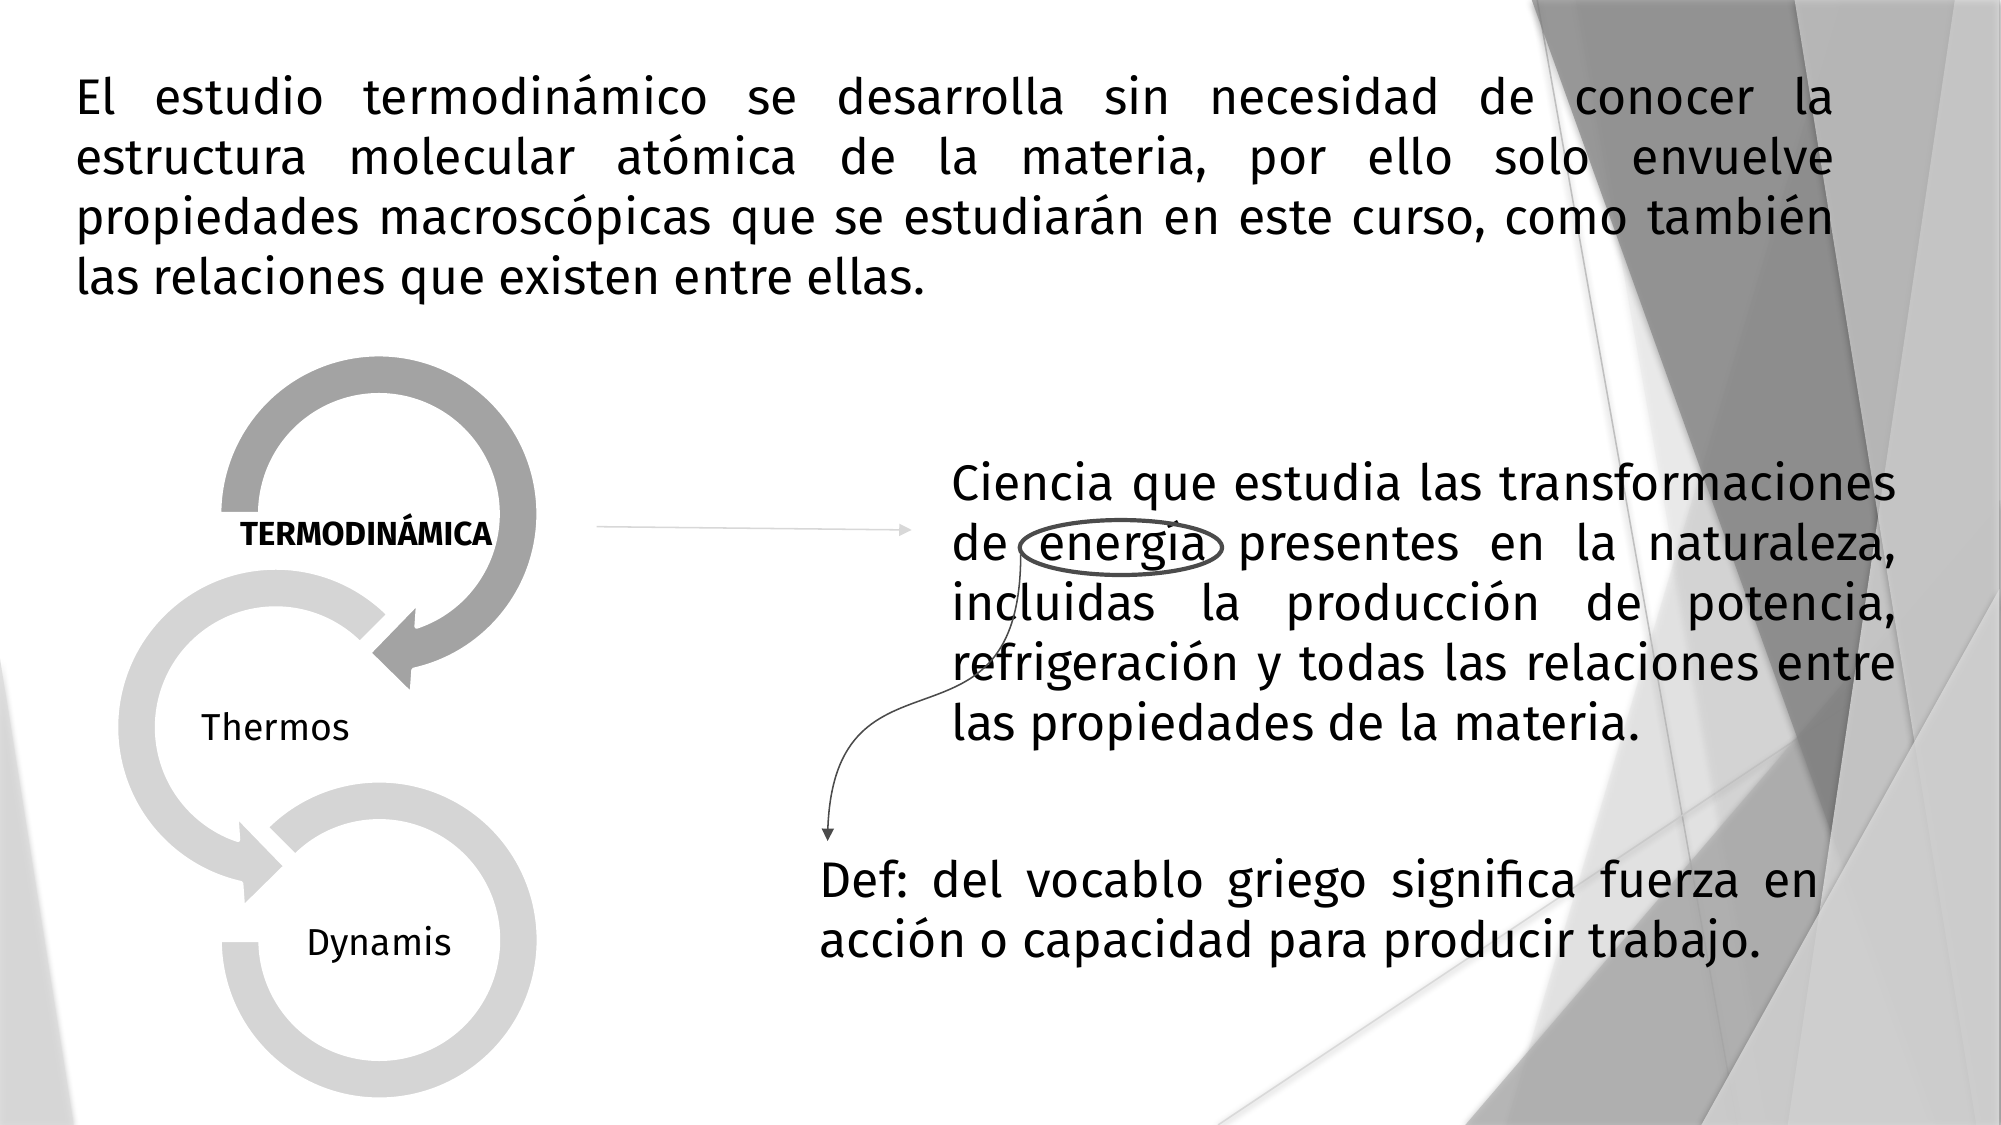

El estudio termodinámico se desarrolla sin necesidad de conocer la estructura molecular atómica de la materia, por ello solo envuelve propiedades macroscópicas que se estudiarán en este curso, como también las relaciones que existen entre ellas.
TERMODINÁMICA
Thermos
Dynamis
Ciencia que estudia las transformaciones de energía presentes en la naturaleza, incluidas la producción de potencia, refrigeración y todas las relaciones entre las propiedades de la materia.

Def: del vocablo griego significa fuerza en acción o capacidad para producir trabajo.